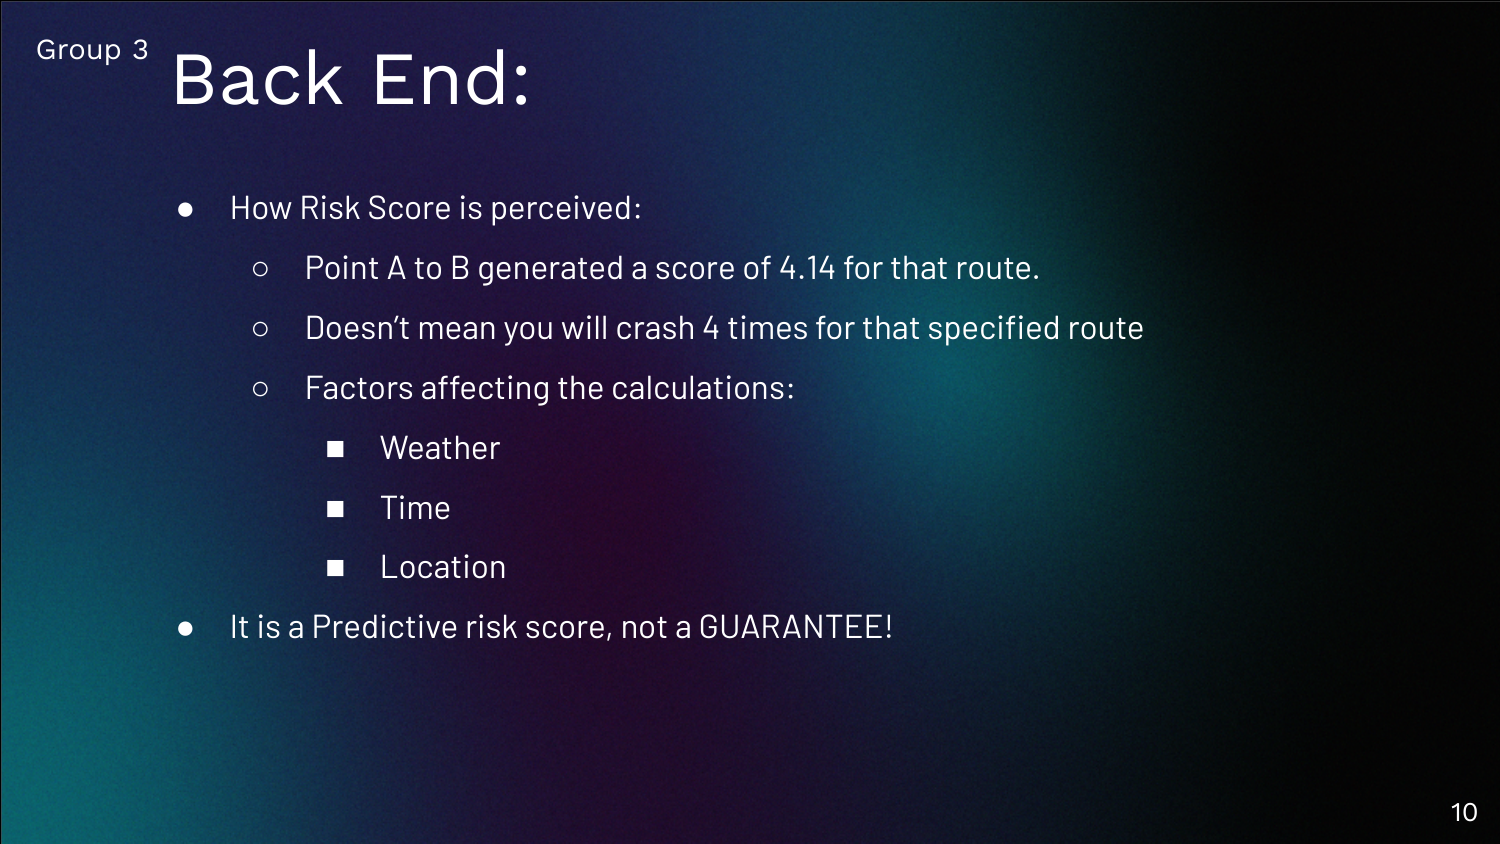

# Back End:
Group 3
How Risk Score is perceived:
Point A to B generated a score of 4.14 for that route.
Doesn’t mean you will crash 4 times for that specified route
Factors affecting the calculations:
Weather
Time
Location
It is a Predictive risk score, not a GUARANTEE!
10